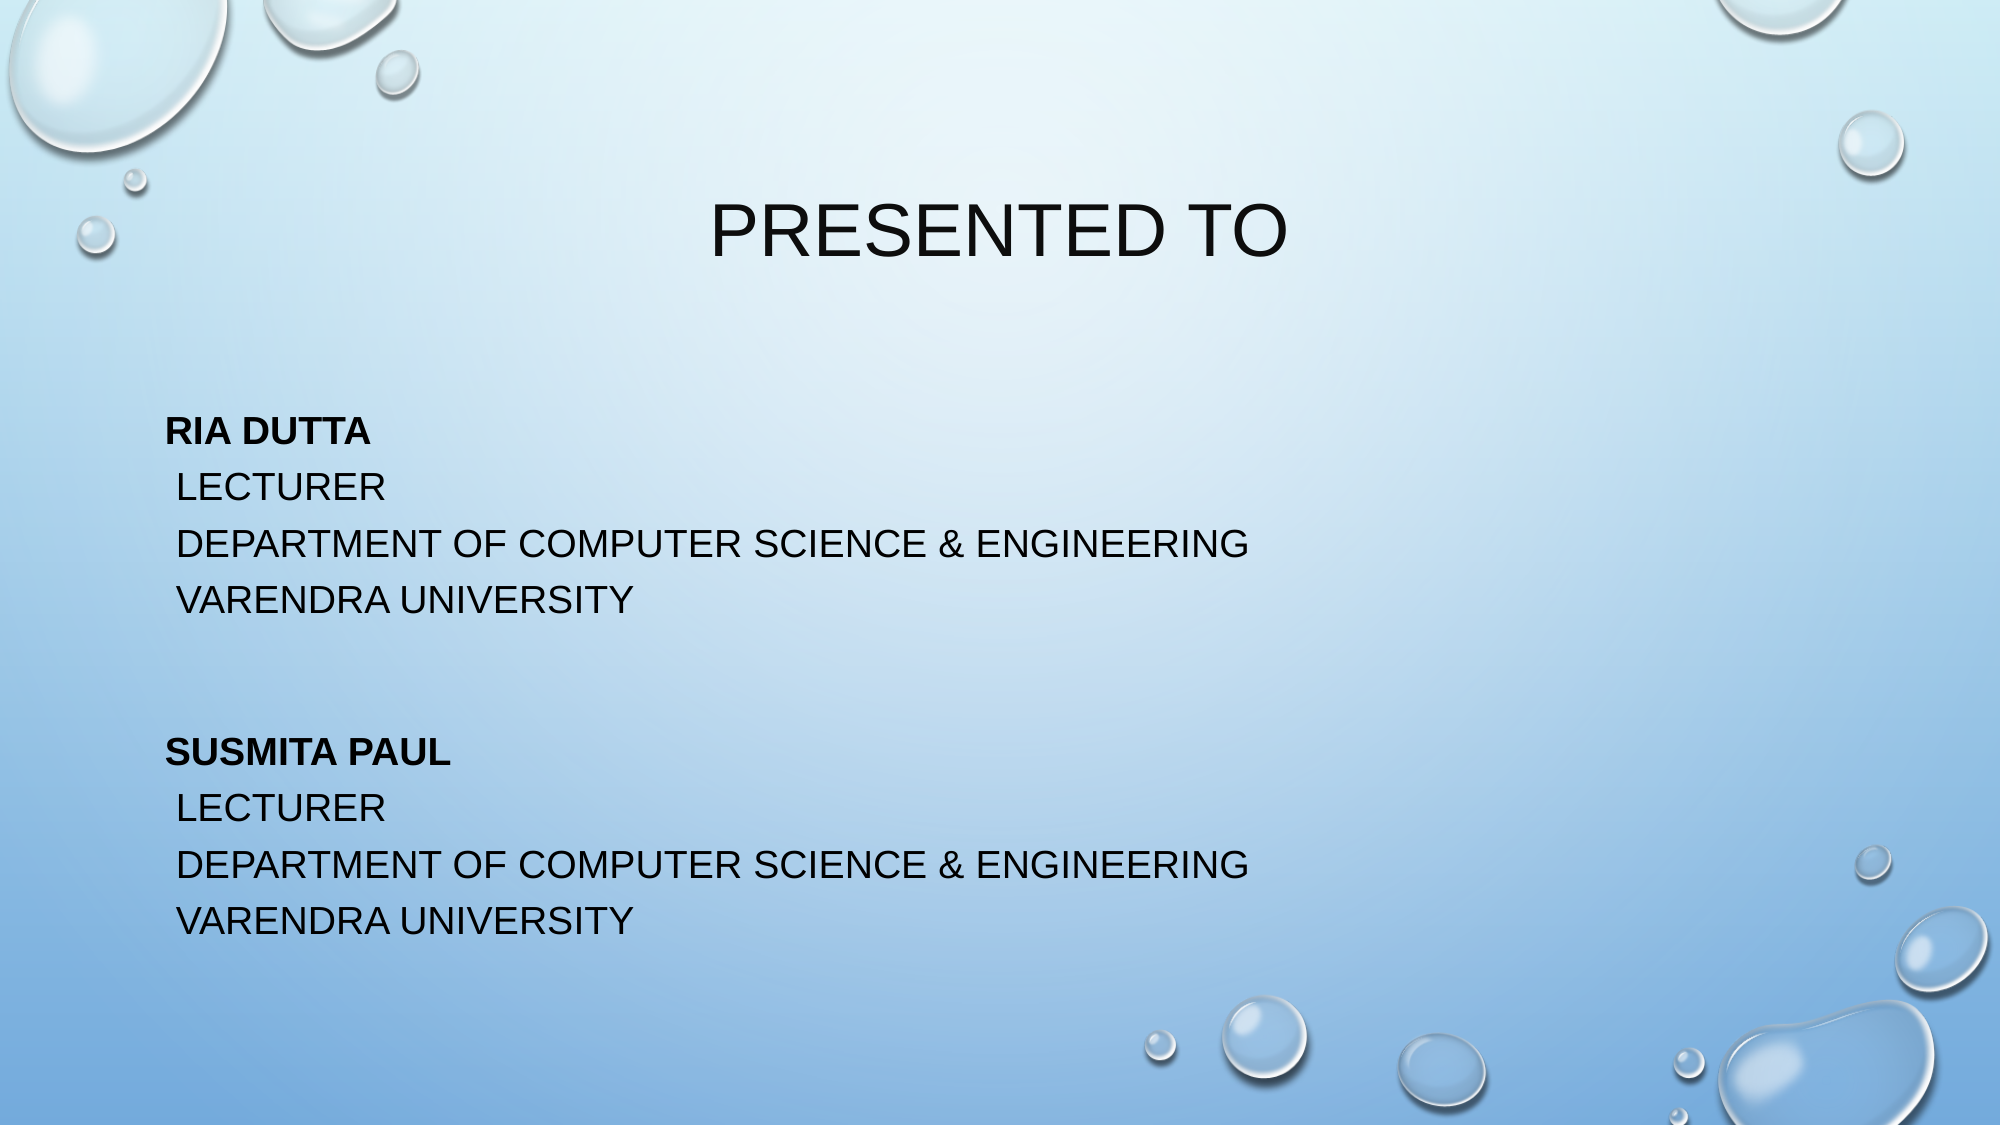

# PRESENTED TO
Ria Dutta
 Lecturer
 Department Of Computer Science & Engineering
 Varendra University

Susmita Paul
 Lecturer
 Department Of Computer Science & Engineering
 Varendra University